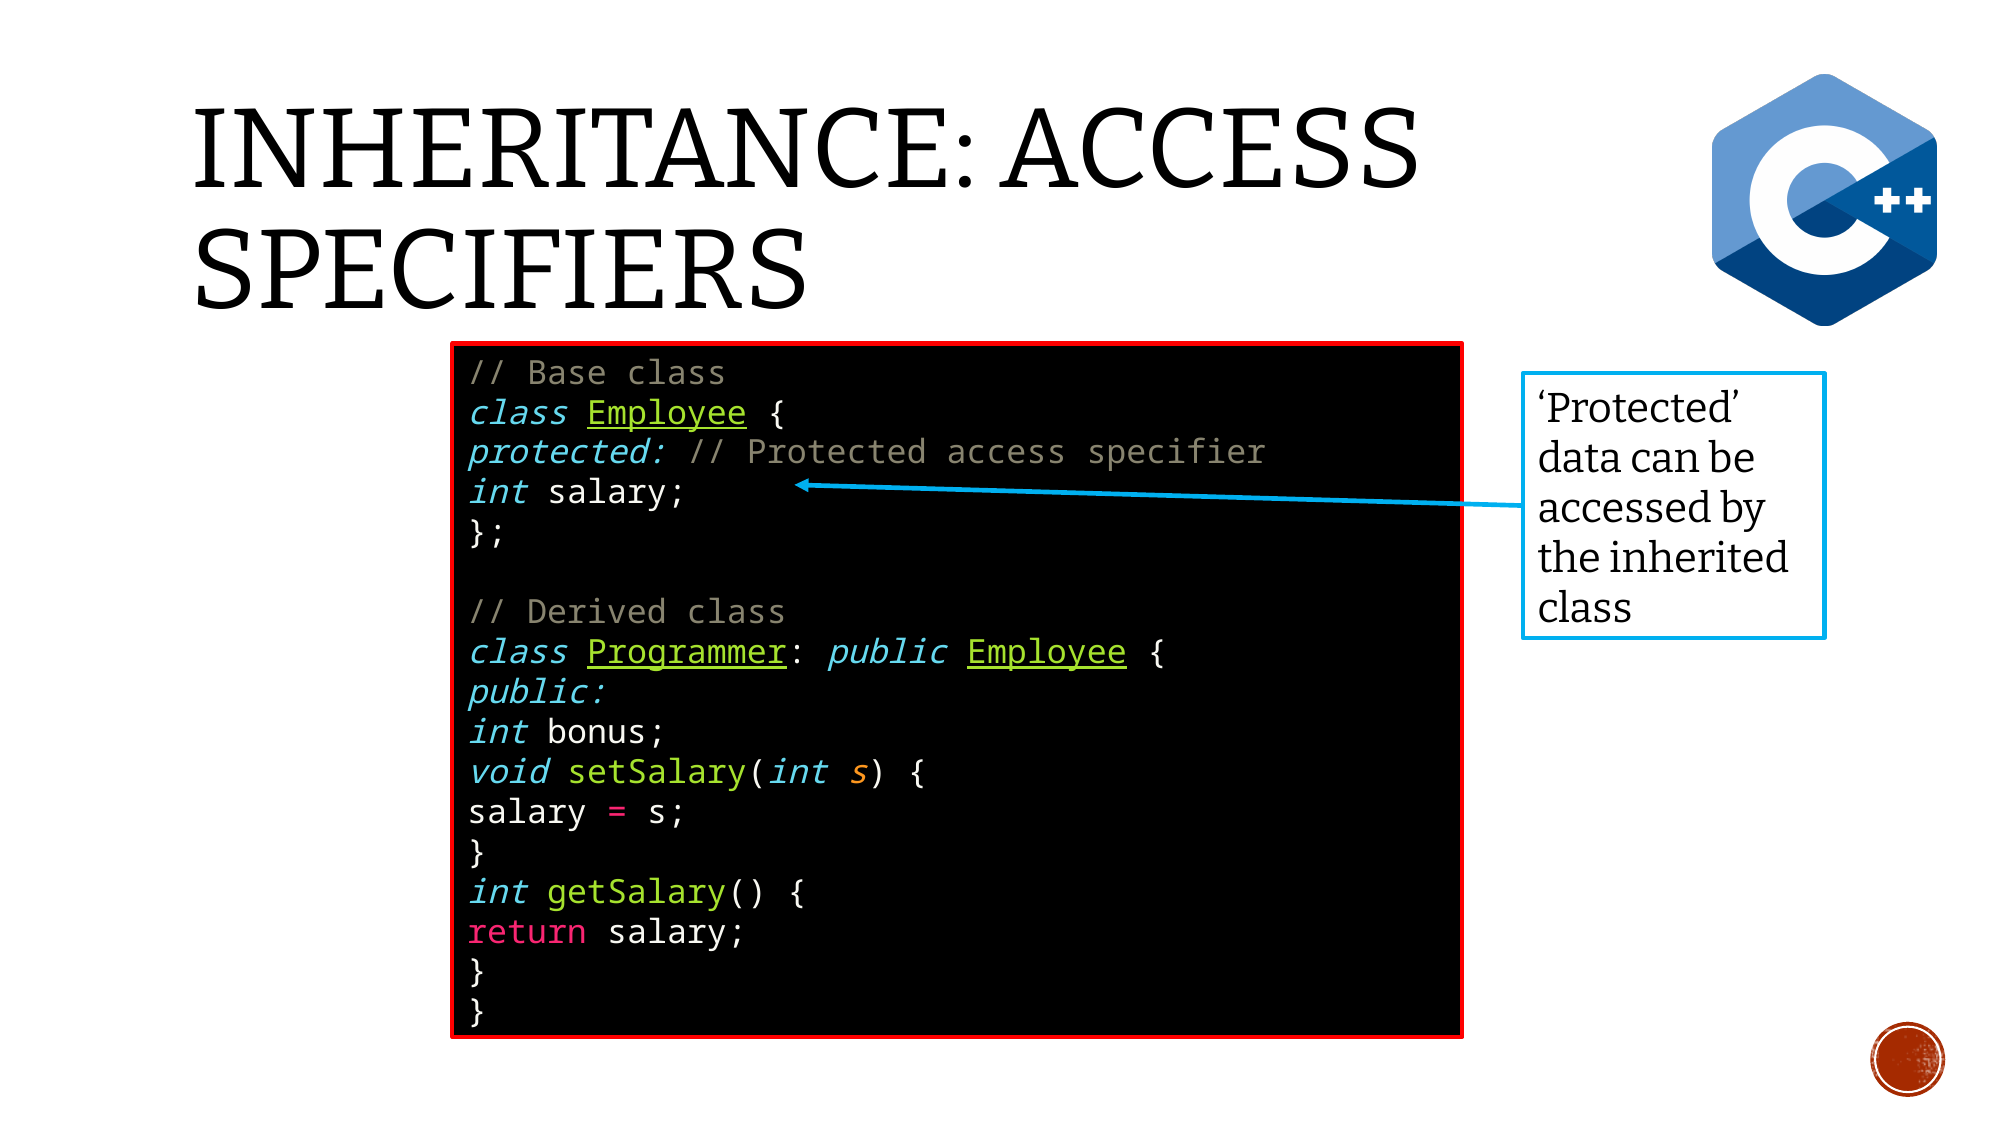

# Inheritance: access specifiers
// Base class
class Employee {
protected: // Protected access specifier
int salary;
};
// Derived class
class Programmer: public Employee {
public:
int bonus;
void setSalary(int s) {
salary = s;
}
int getSalary() {
return salary;
}
}
‘Protected’ data can be accessed by the inherited class